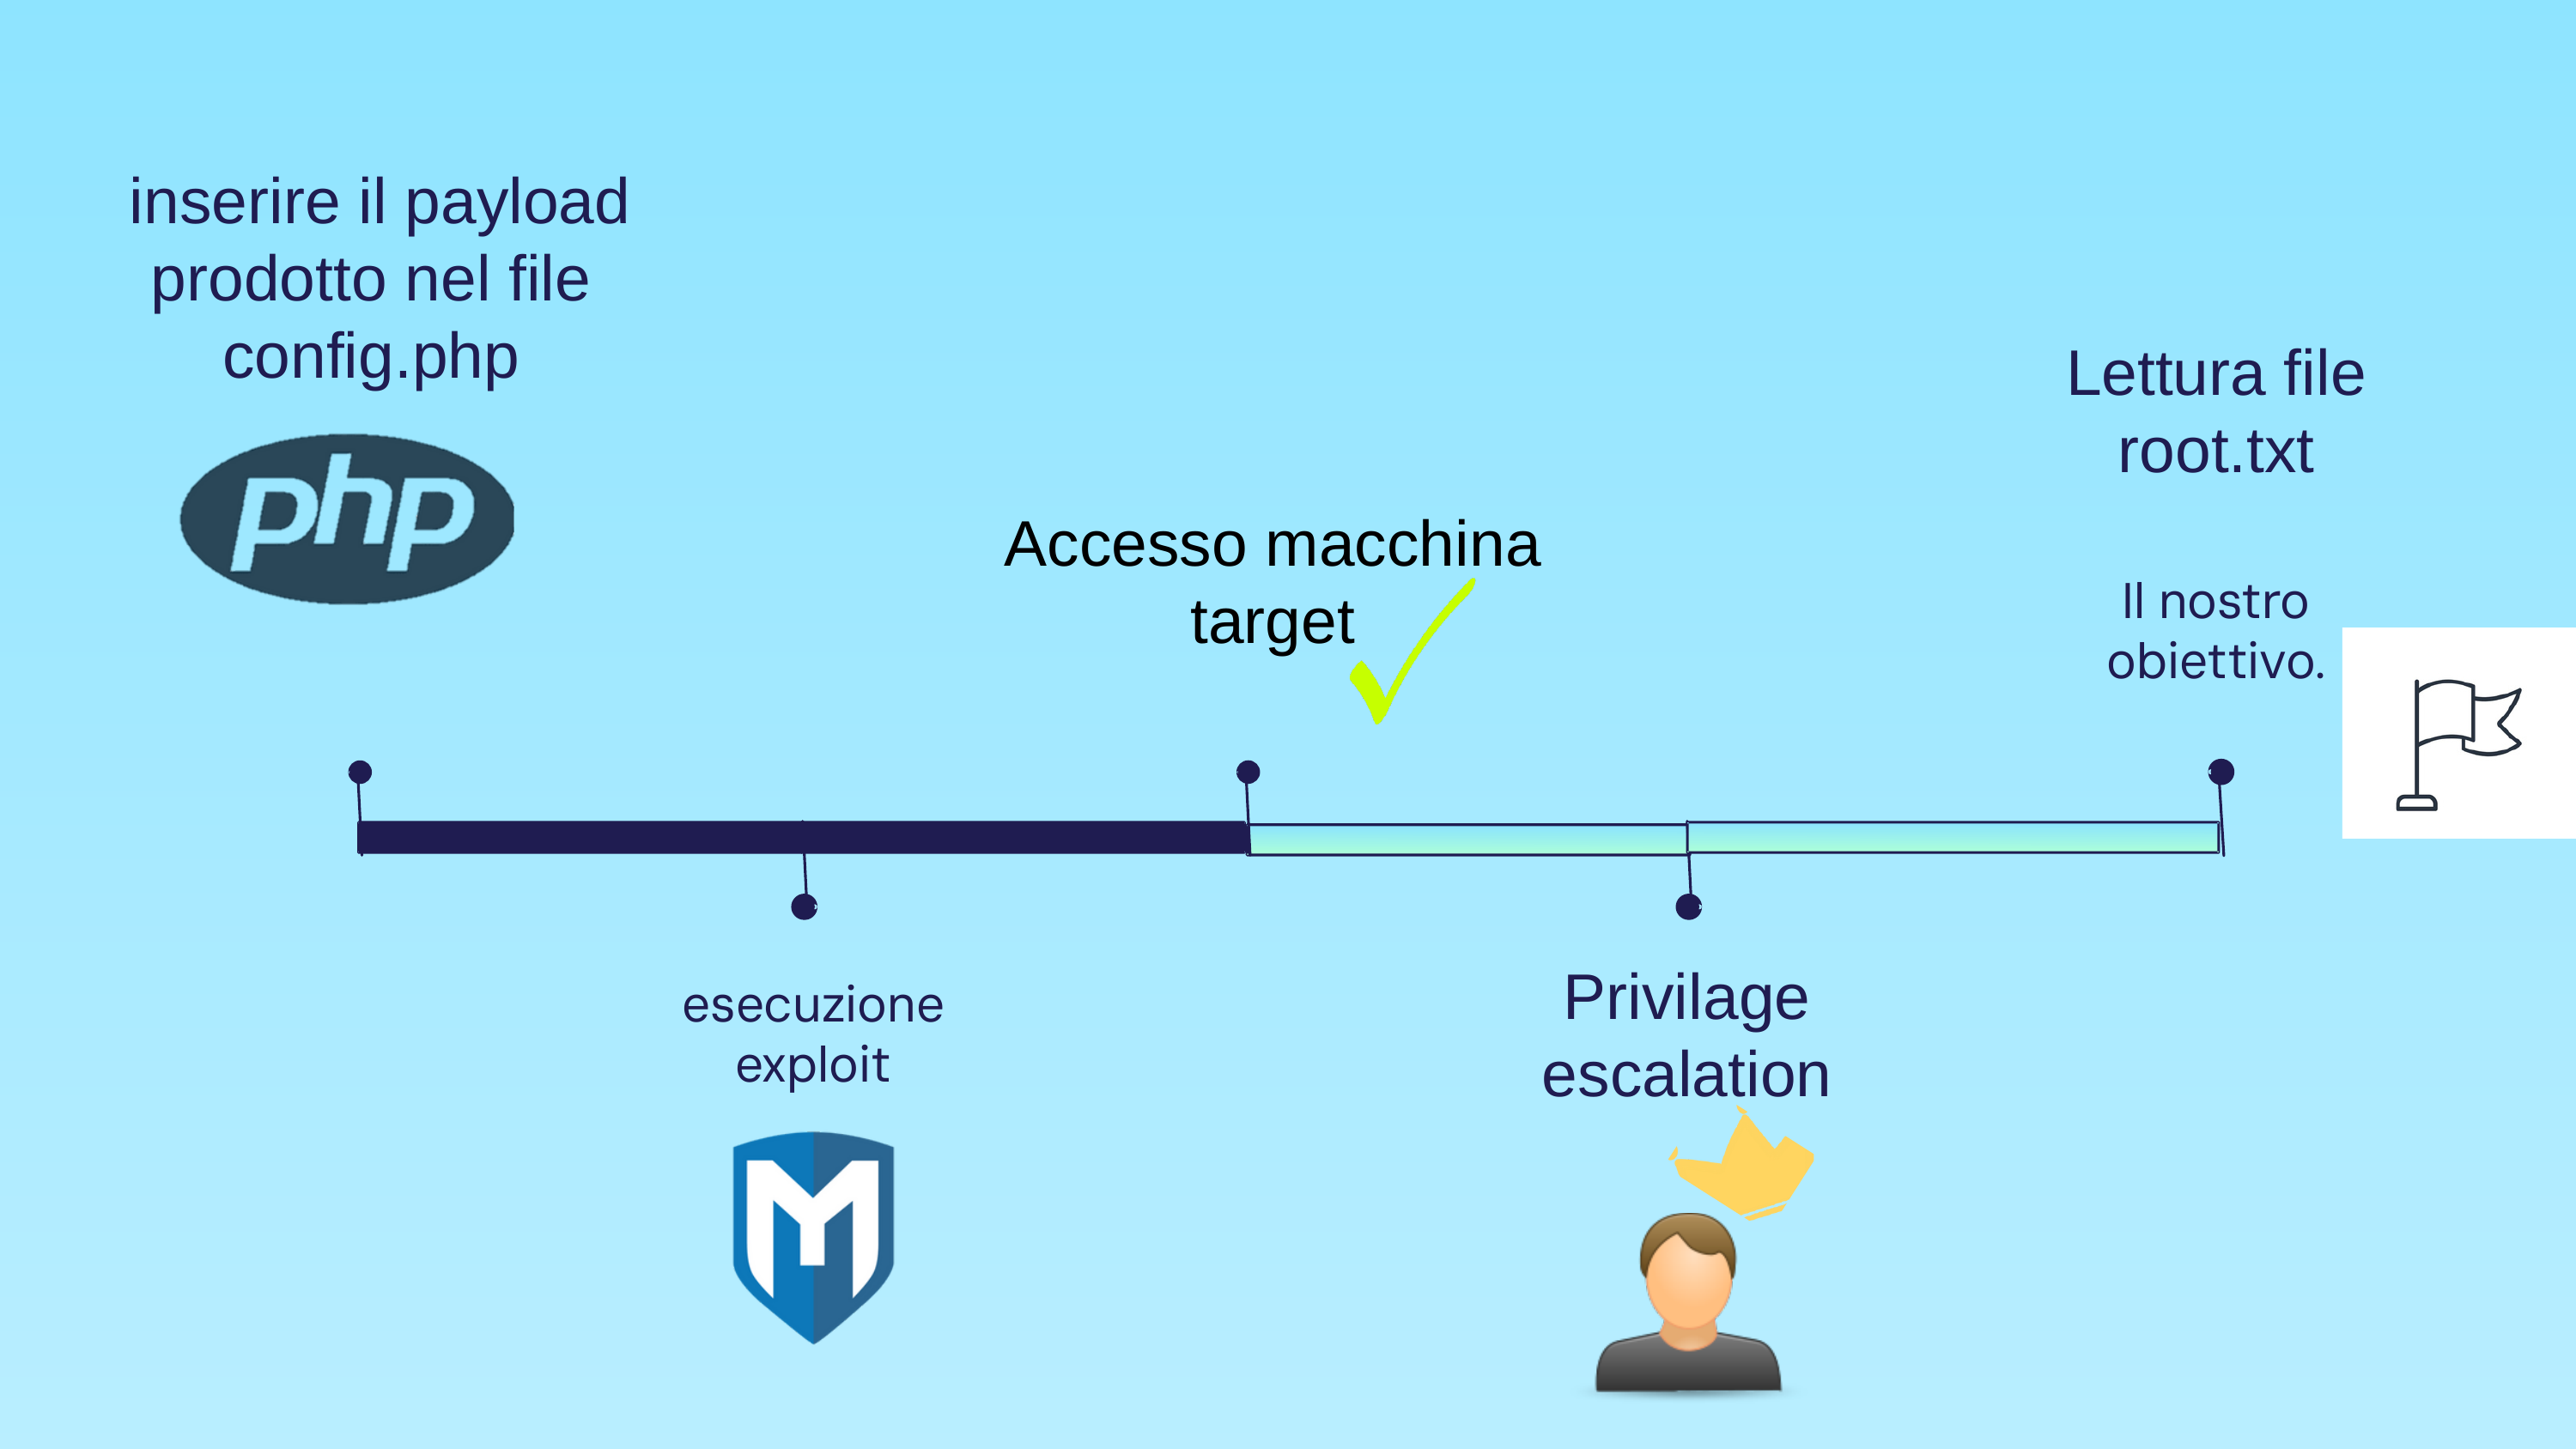

inserire il payload prodotto nel file config.php
Lettura file root.txt

Accesso macchina target
Il nostro obiettivo.

Privilage escalation
esecuzione exploit